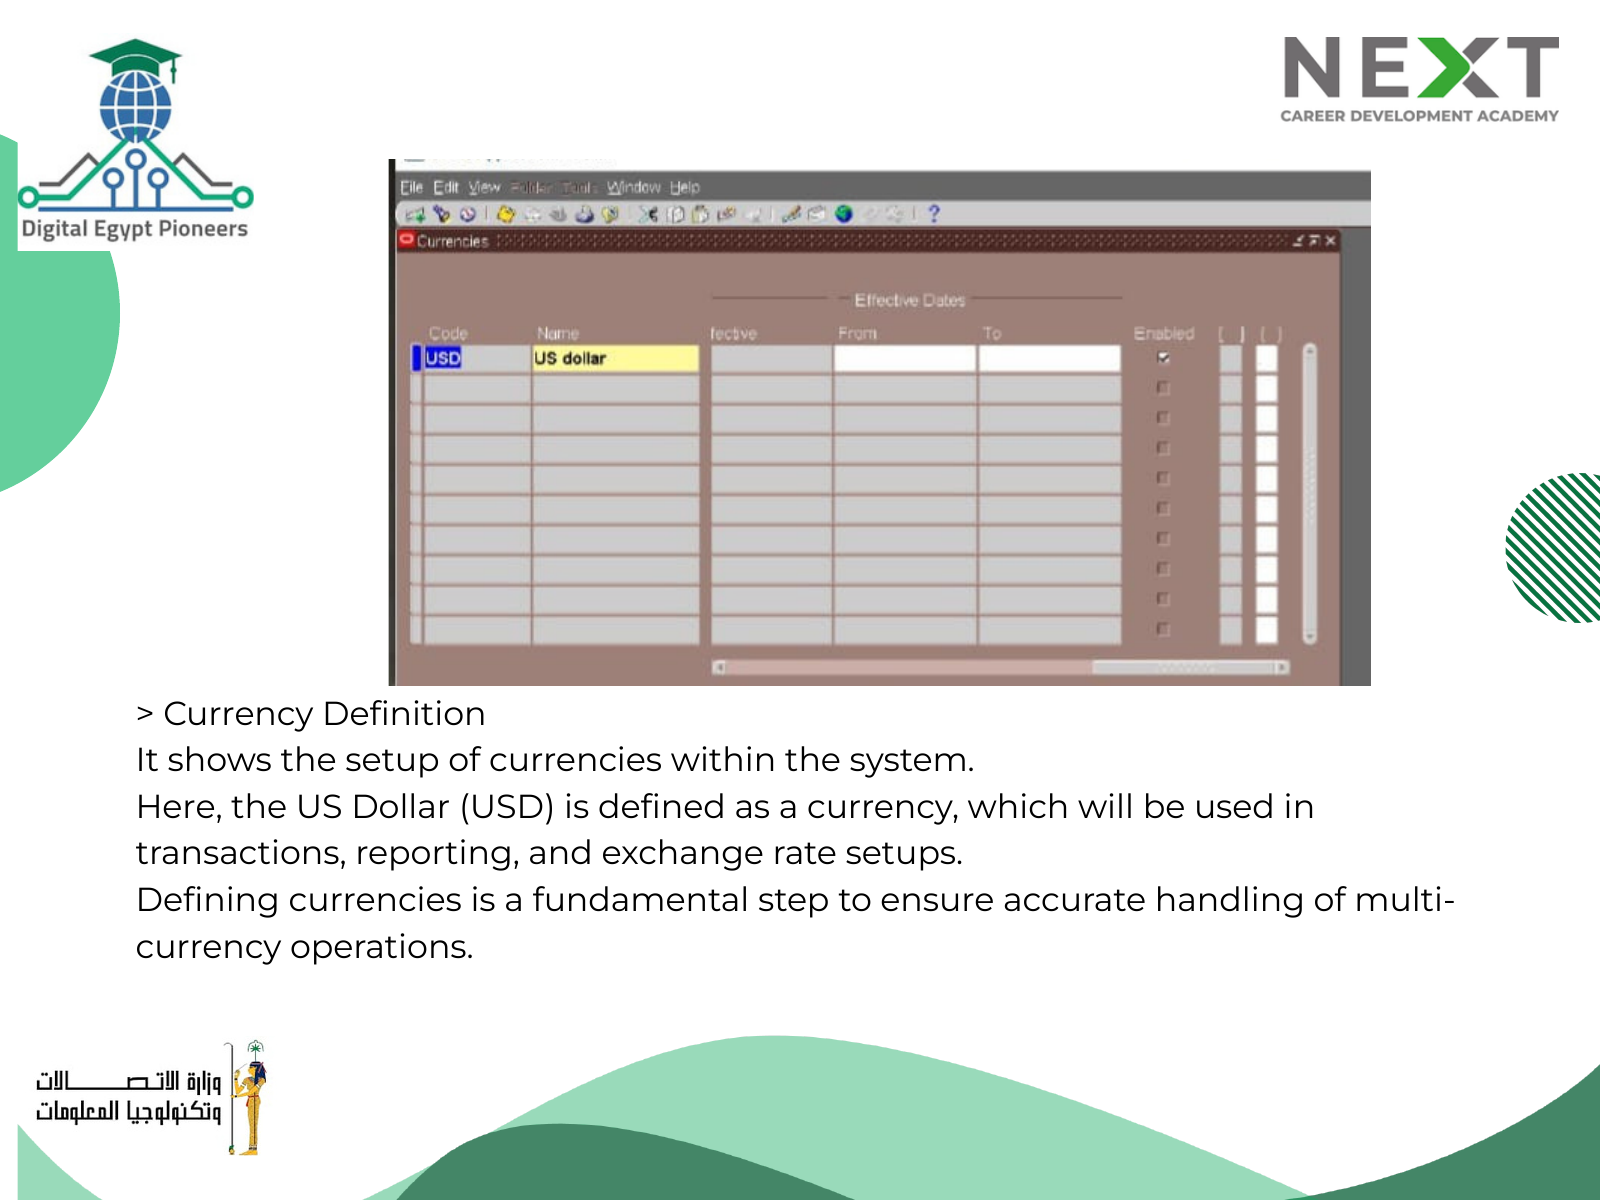

> Currency Definition
It shows the setup of currencies within the system.
Here, the US Dollar (USD) is defined as a currency, which will be used in transactions, reporting, and exchange rate setups.
Defining currencies is a fundamental step to ensure accurate handling of multi-currency operations.